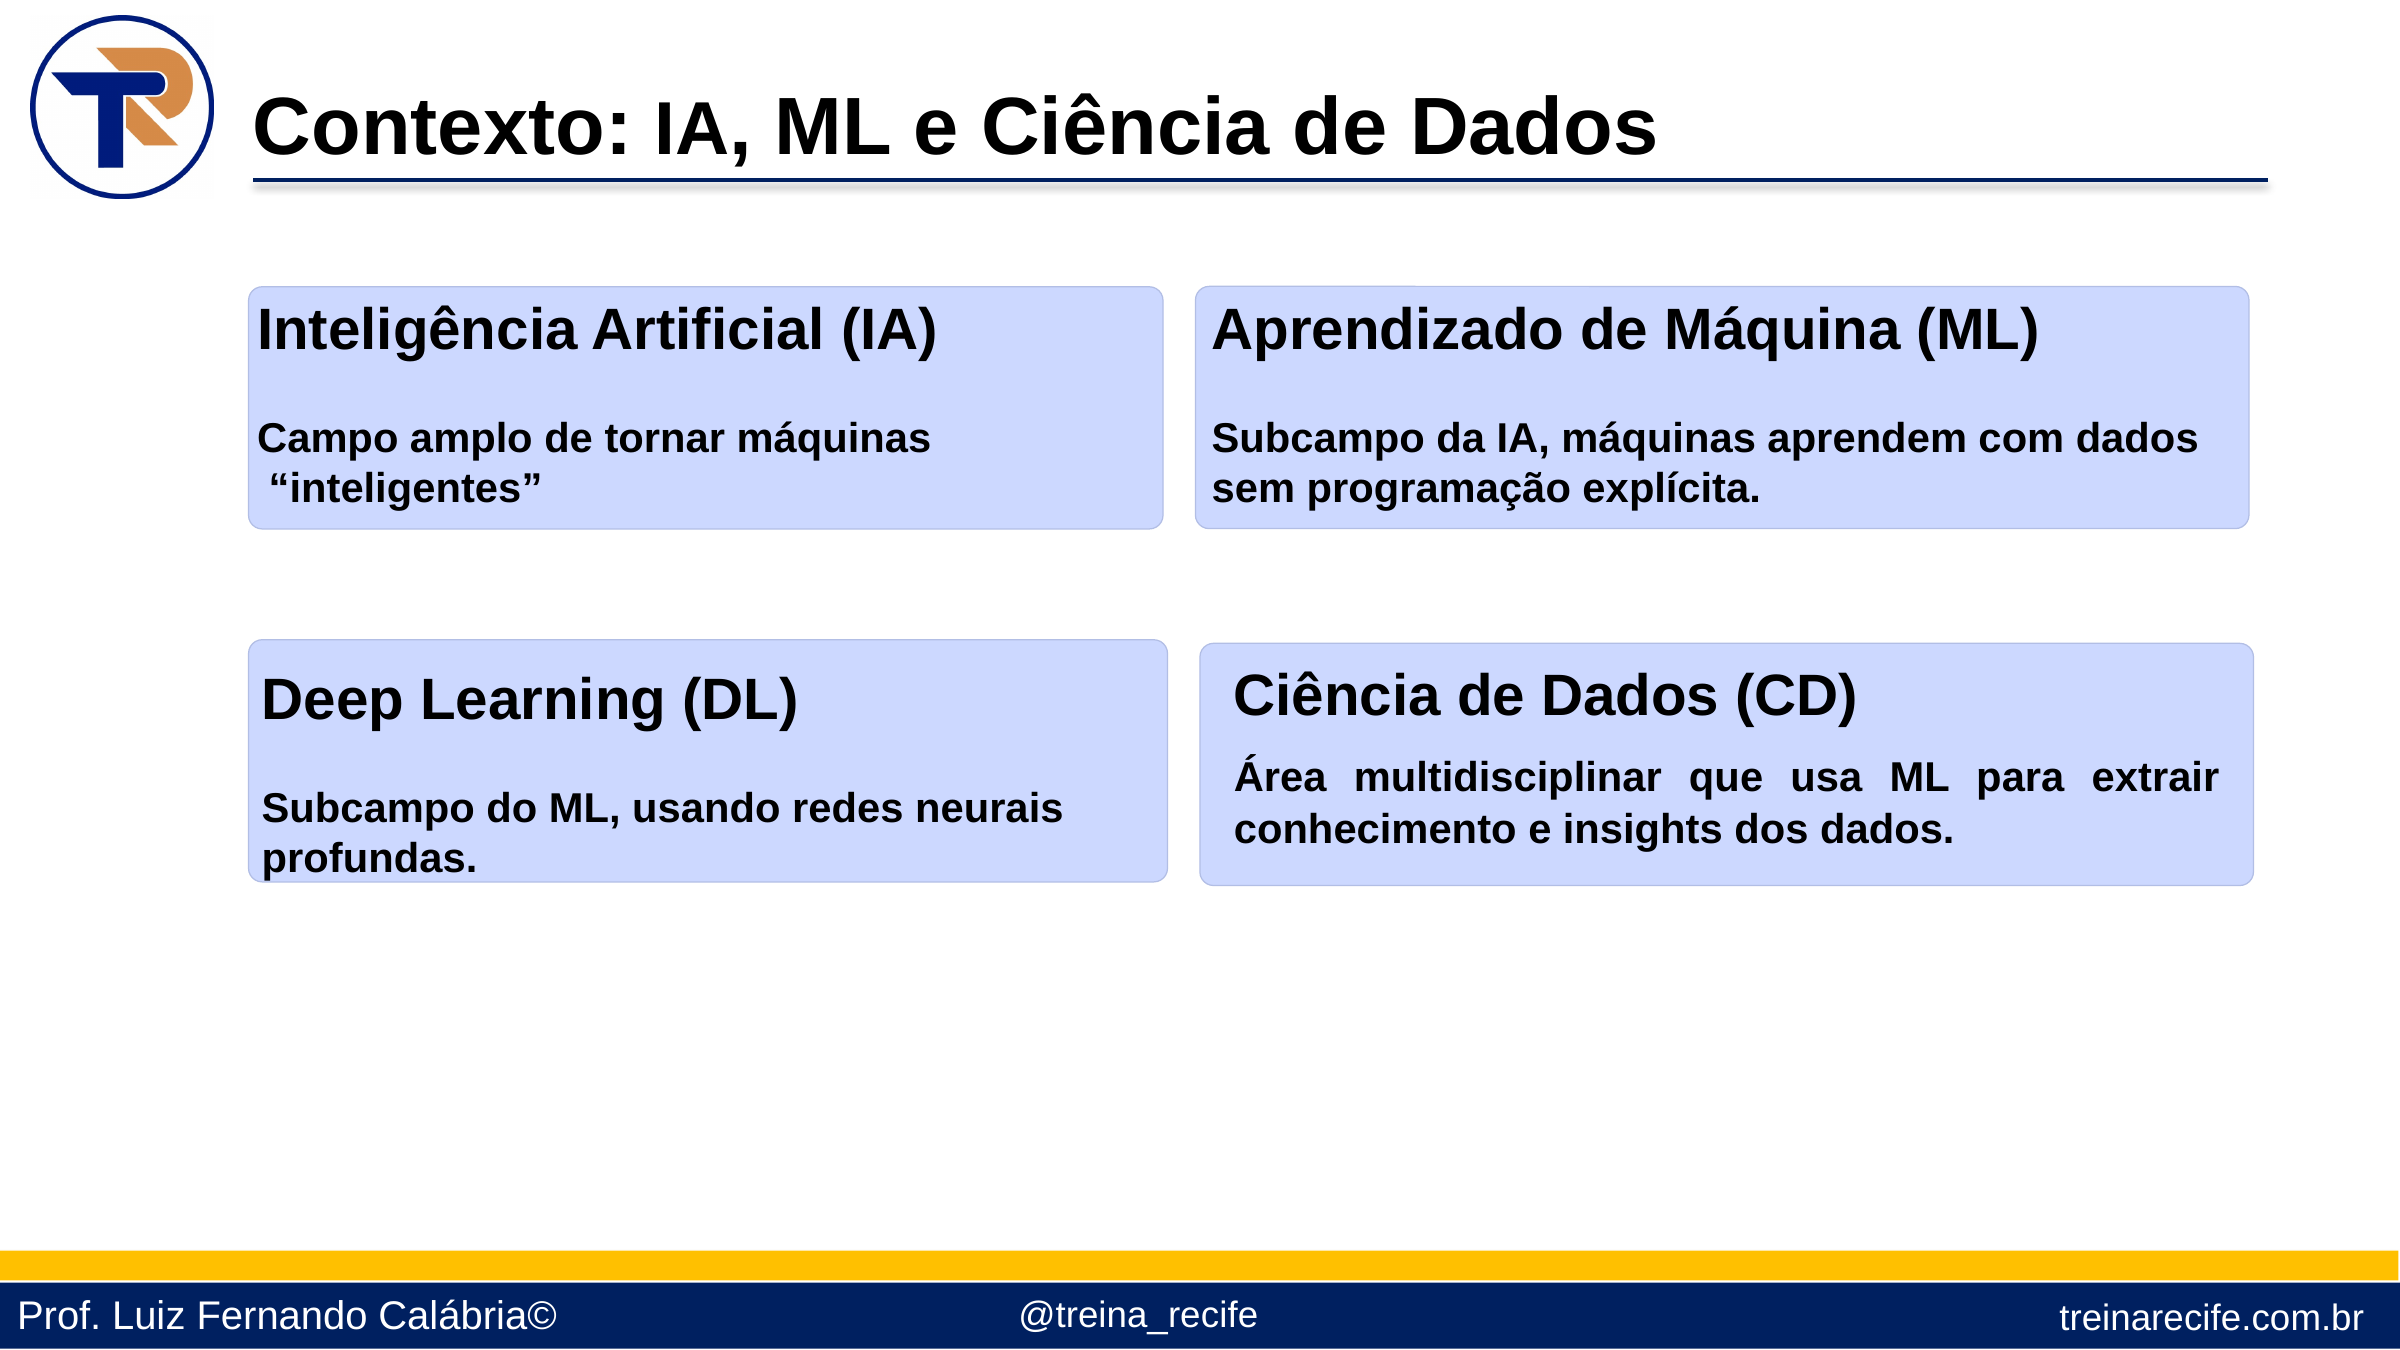

Contexto: IA, ML e Ciência de Dados

Inteligência Artificial (IA)

Campo amplo de tornar máquinas
 “inteligentes”
Aprendizado de Máquina (ML)

Subcampo da IA, máquinas aprendem com dados
sem programação explícita.

Ciência de Dados (CD)
Deep Learning (DL)

Subcampo do ML, usando redes neurais
profundas.

Área multidisciplinar que usa ML para extrair conhecimento e insights dos dados.